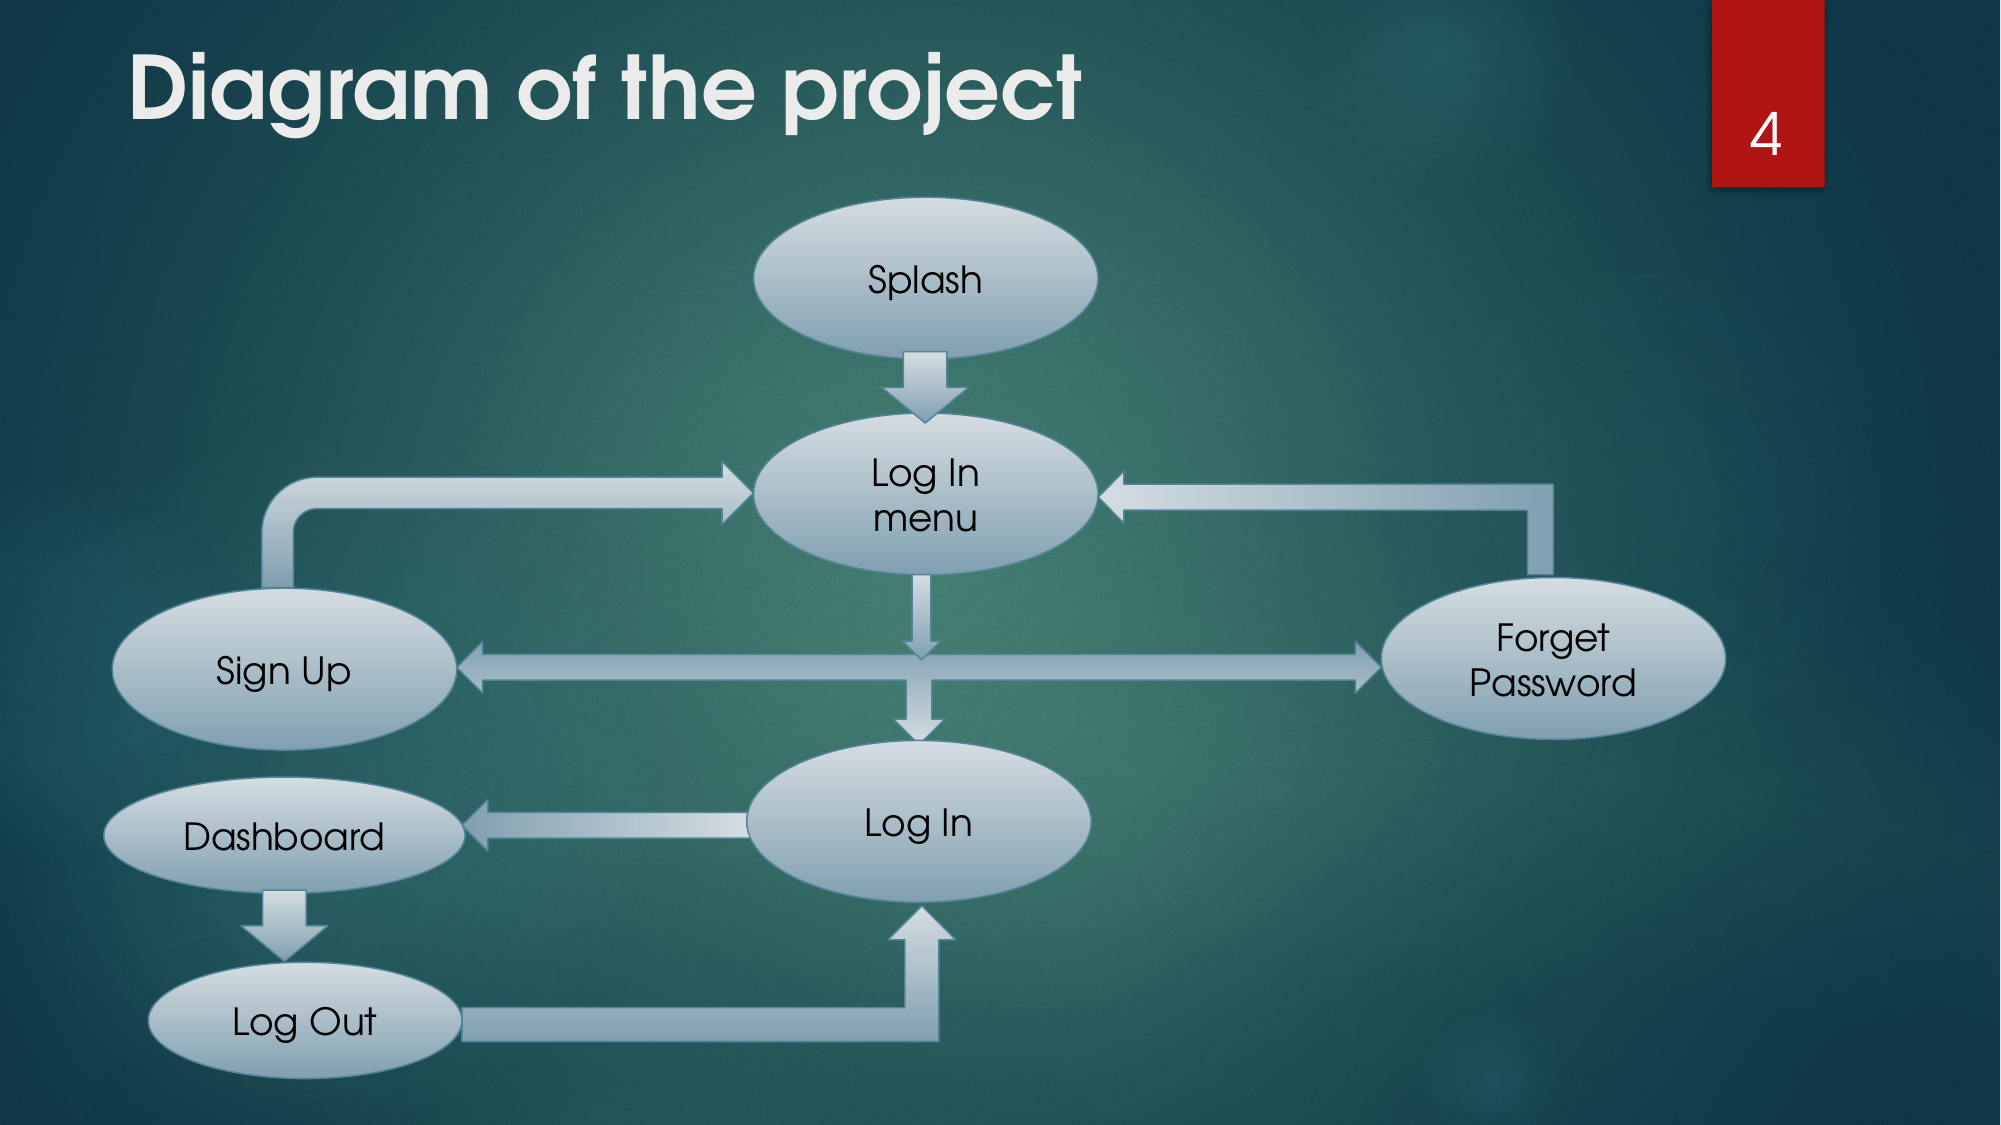

# Diagram of the project
4
Splash

Log In menu

Forget Password
Sign Up

Log In
Dashboard

Log Out